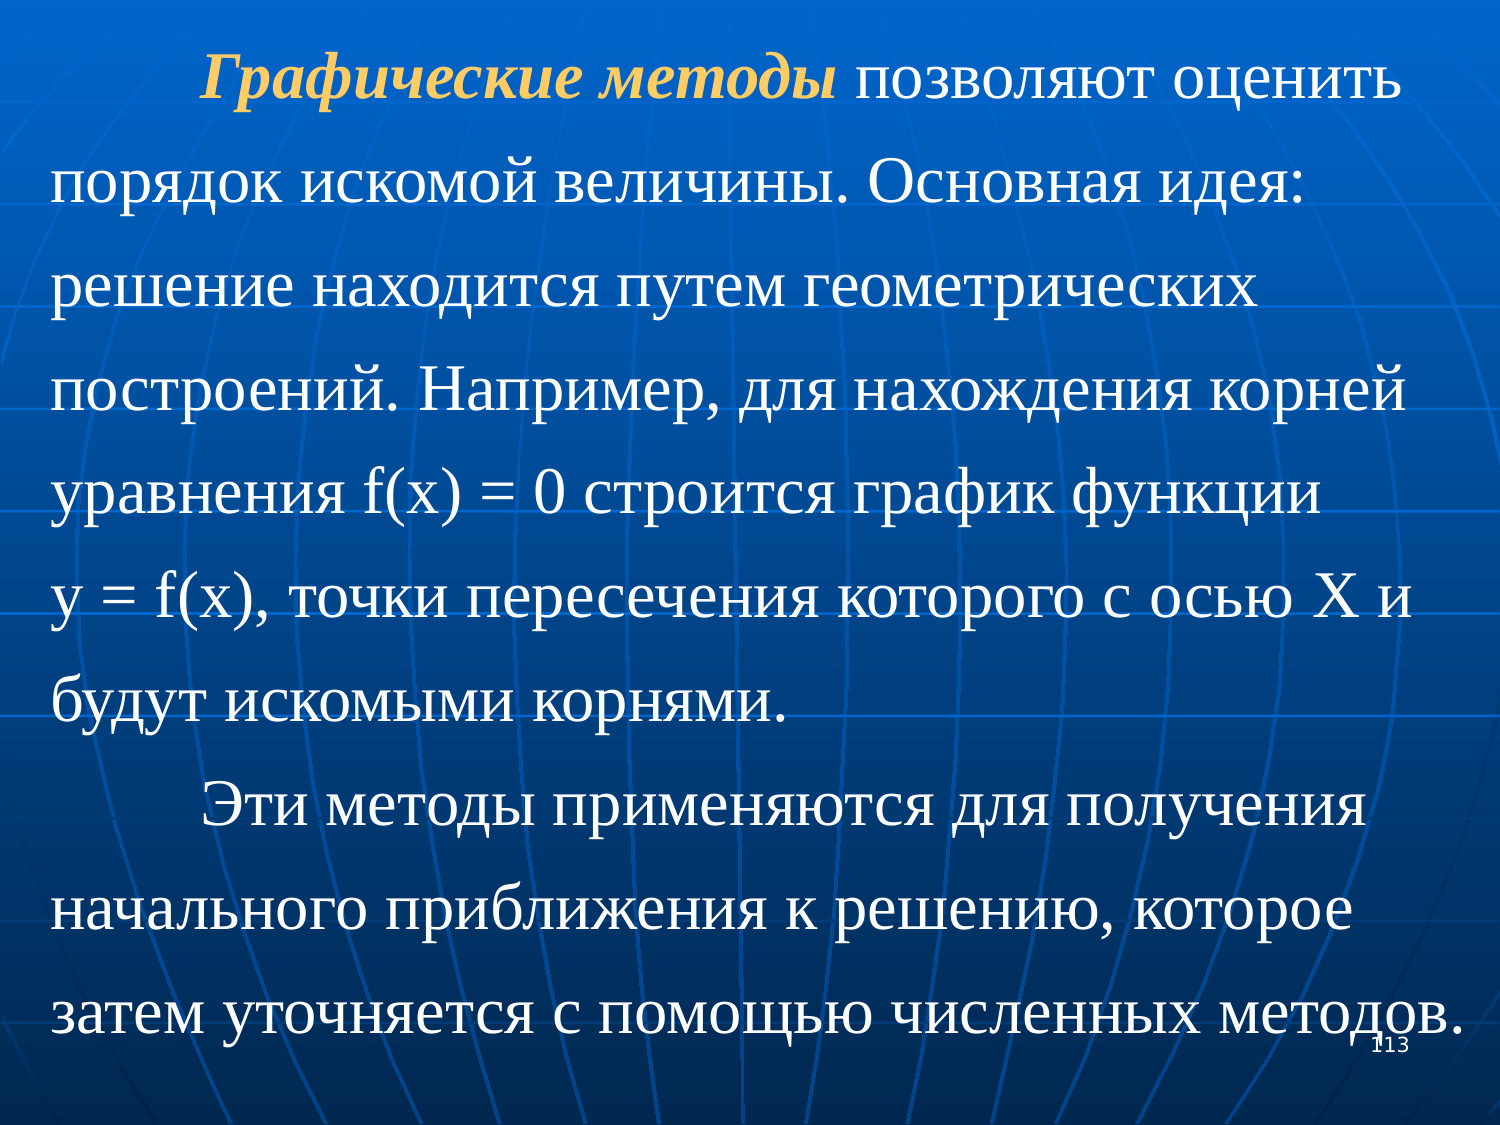

Графические методы позволяют оценить порядок искомой величины. Основная идея: решение находится путем геометрических построений. Например, для нахождения корней уравнения f(x) = 0 строится график функции
у = f(x), точки пересечения которого с осью X и будут искомыми корнями.
	Эти методы применяются для получения начального приближения к решению, которое затем уточняется с помощью численных методов.

113